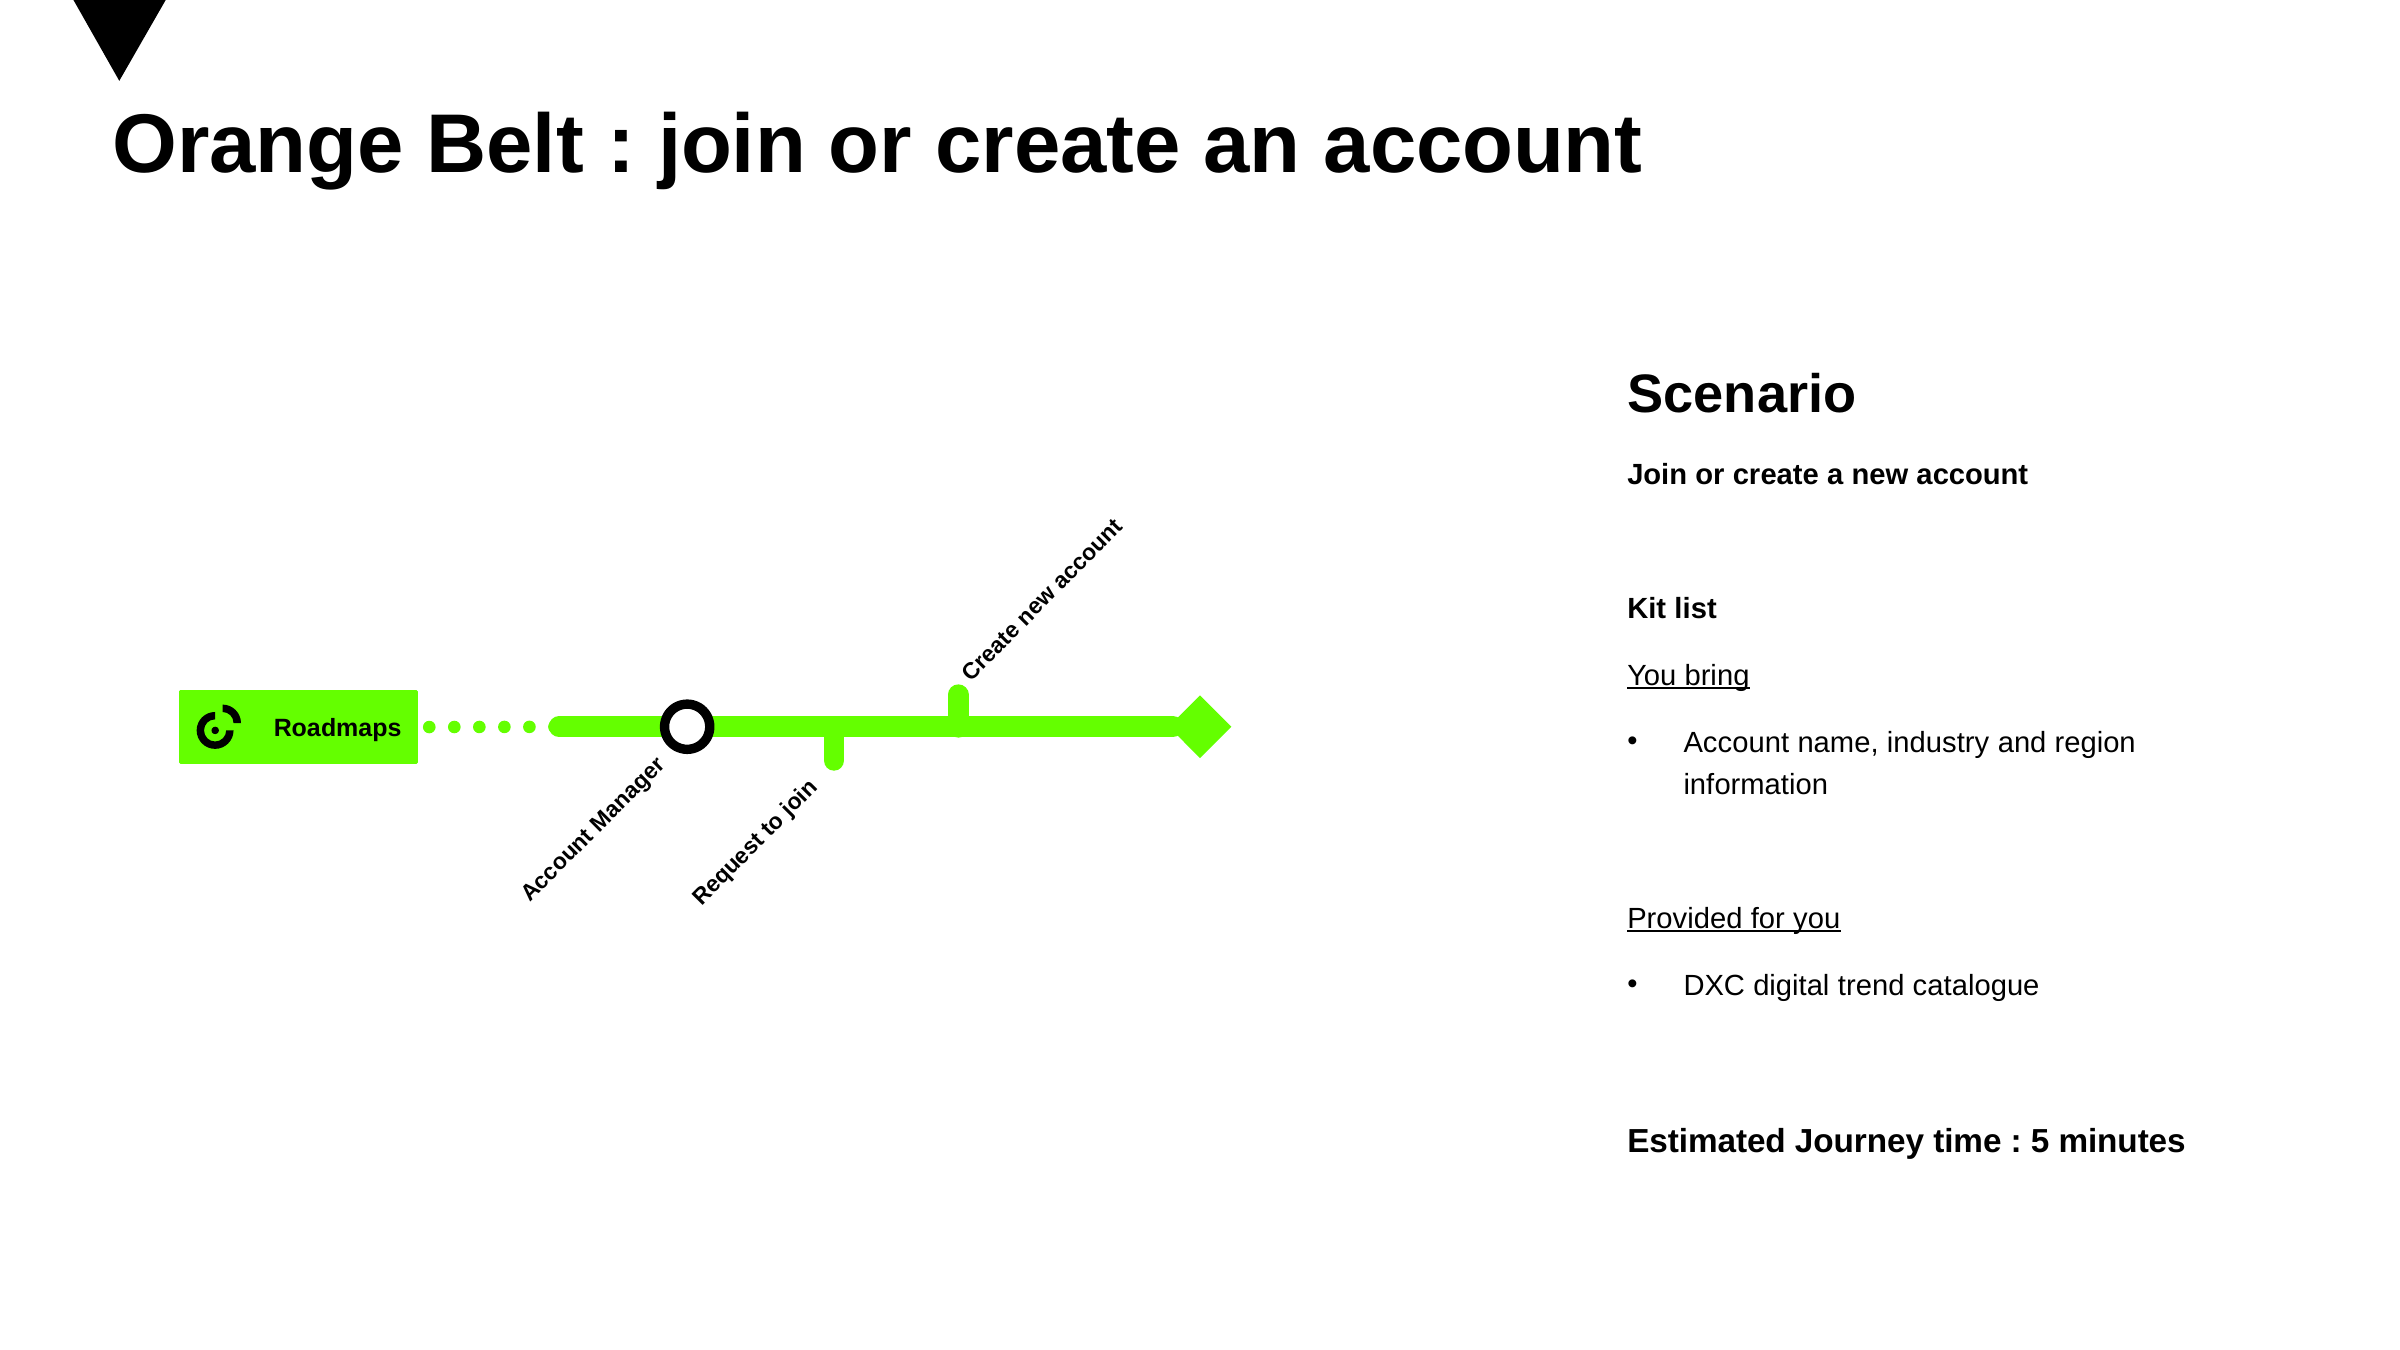

# Orange Belt : join or create an account

Scenario
Join or create a new account

Kit list
You bring
Account name, industry and region information

Provided for you
DXC digital trend catalogue

Estimated Journey time : 5 minutes
Create new account
Roadmaps

Request to join
Account Manager